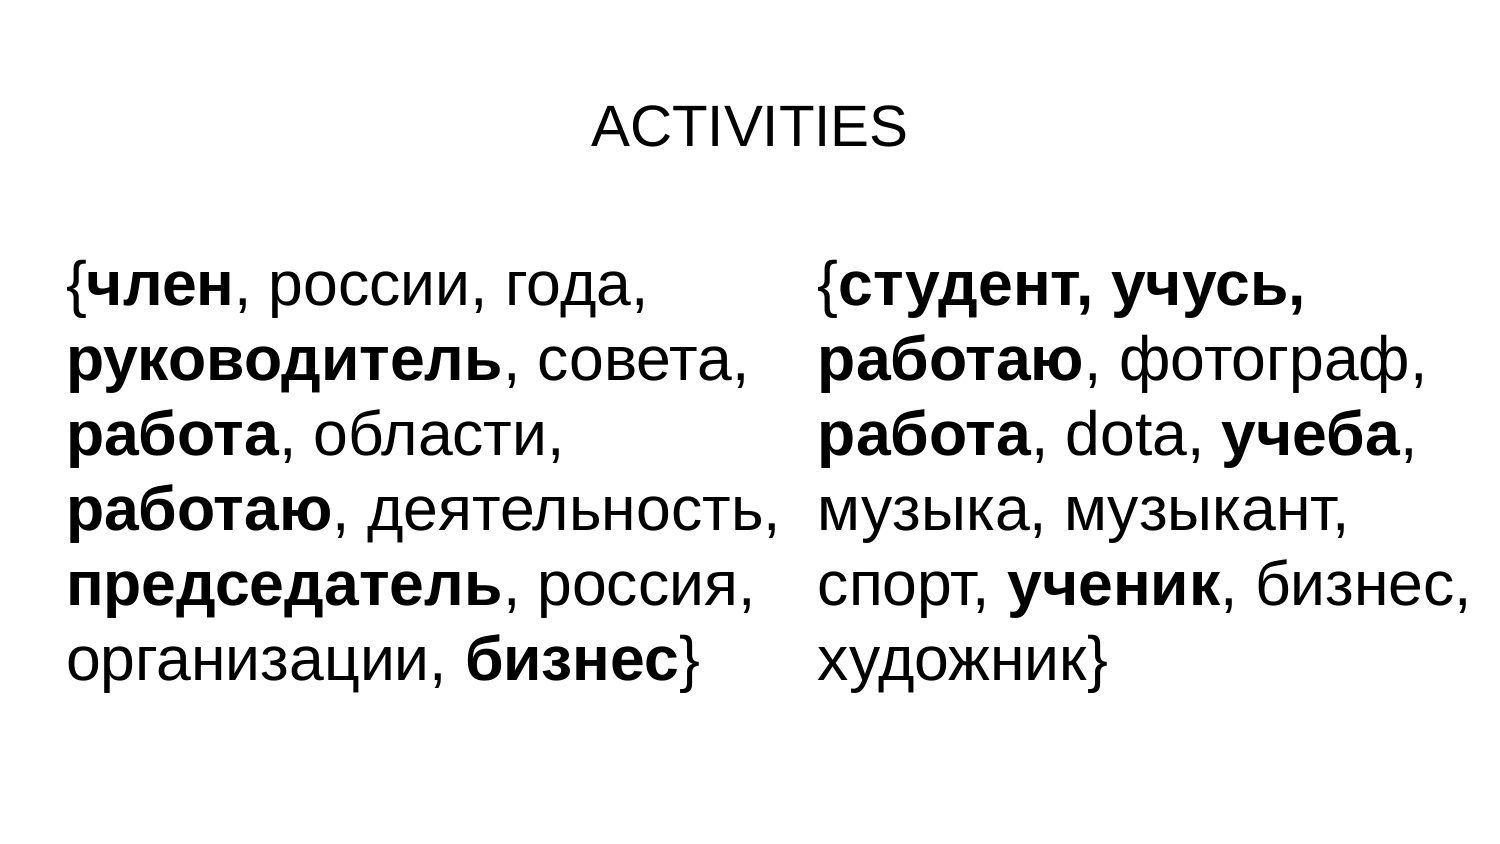

# ACTIVITIES
{член, россии, года, руководитель, совета, работа, области, работаю, деятельность, председатель, россия, организации, бизнес}
{студент, учусь, работаю, фотограф, работа, dota, учеба, музыка, музыкант, спорт, ученик, бизнес, художник}